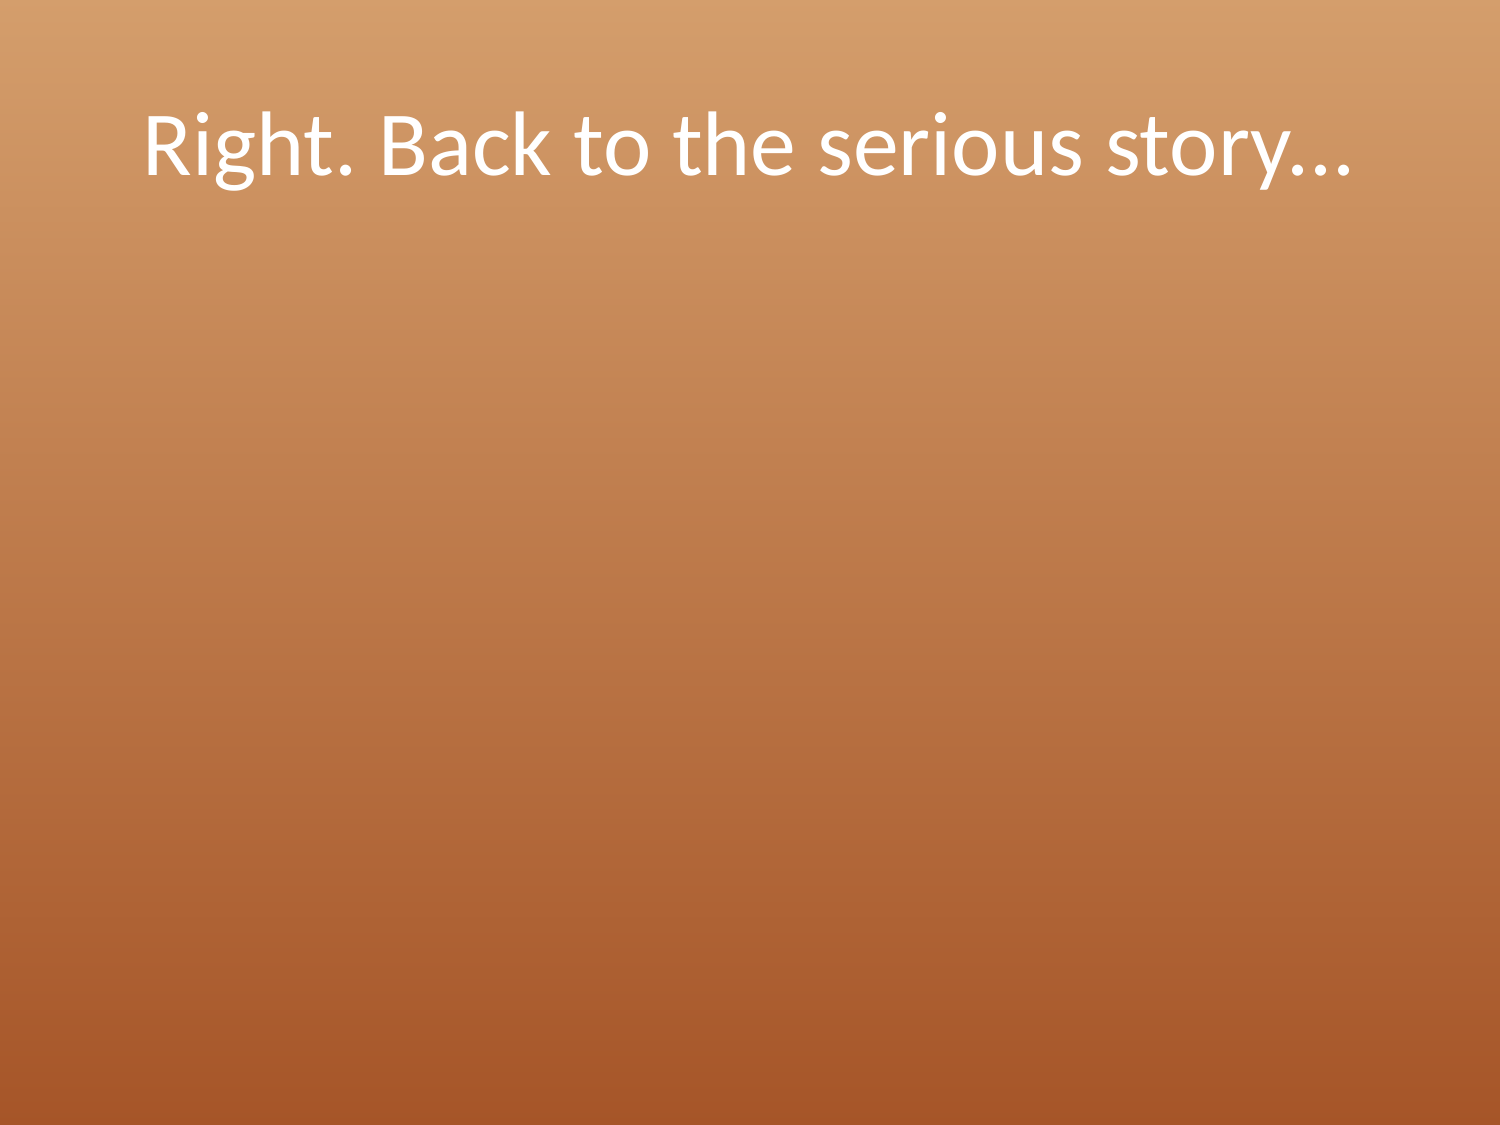

# Right. Back to the serious story...